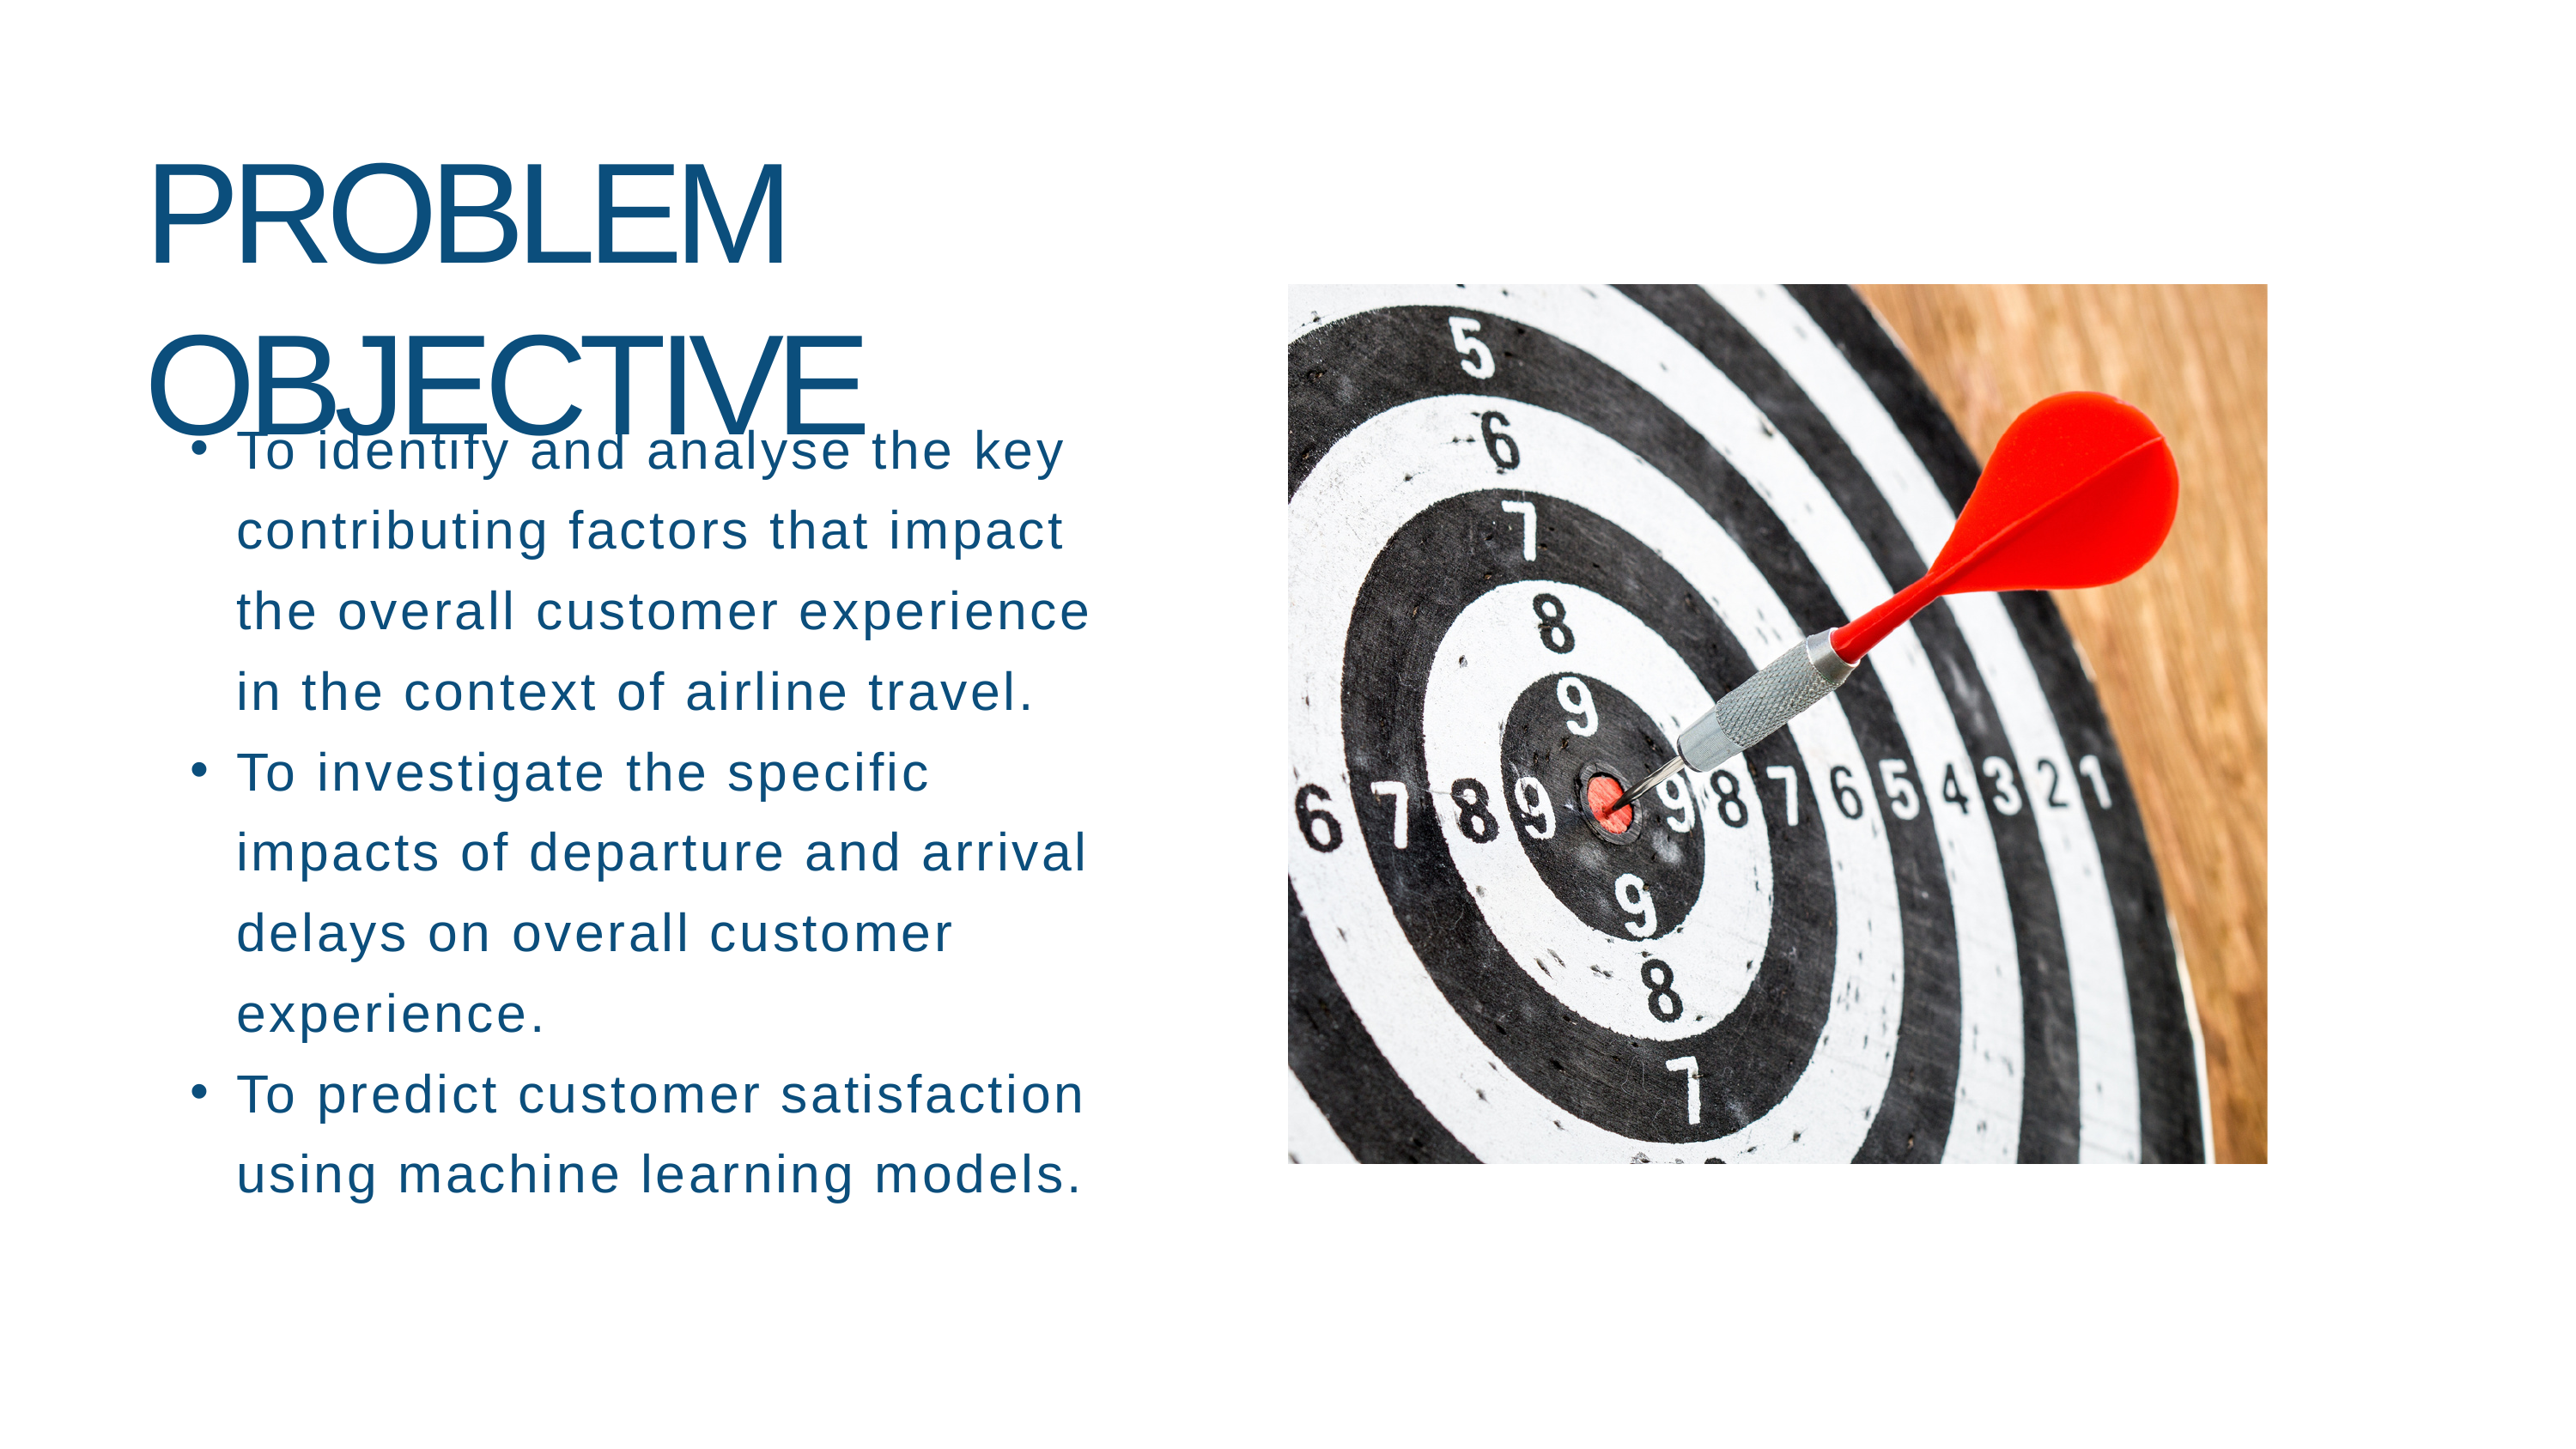

PROBLEM OBJECTIVE
To identify and analyse the key contributing factors that impact the overall customer experience in the context of airline travel.
To investigate the specific impacts of departure and arrival delays on overall customer experience.
To predict customer satisfaction using machine learning models.